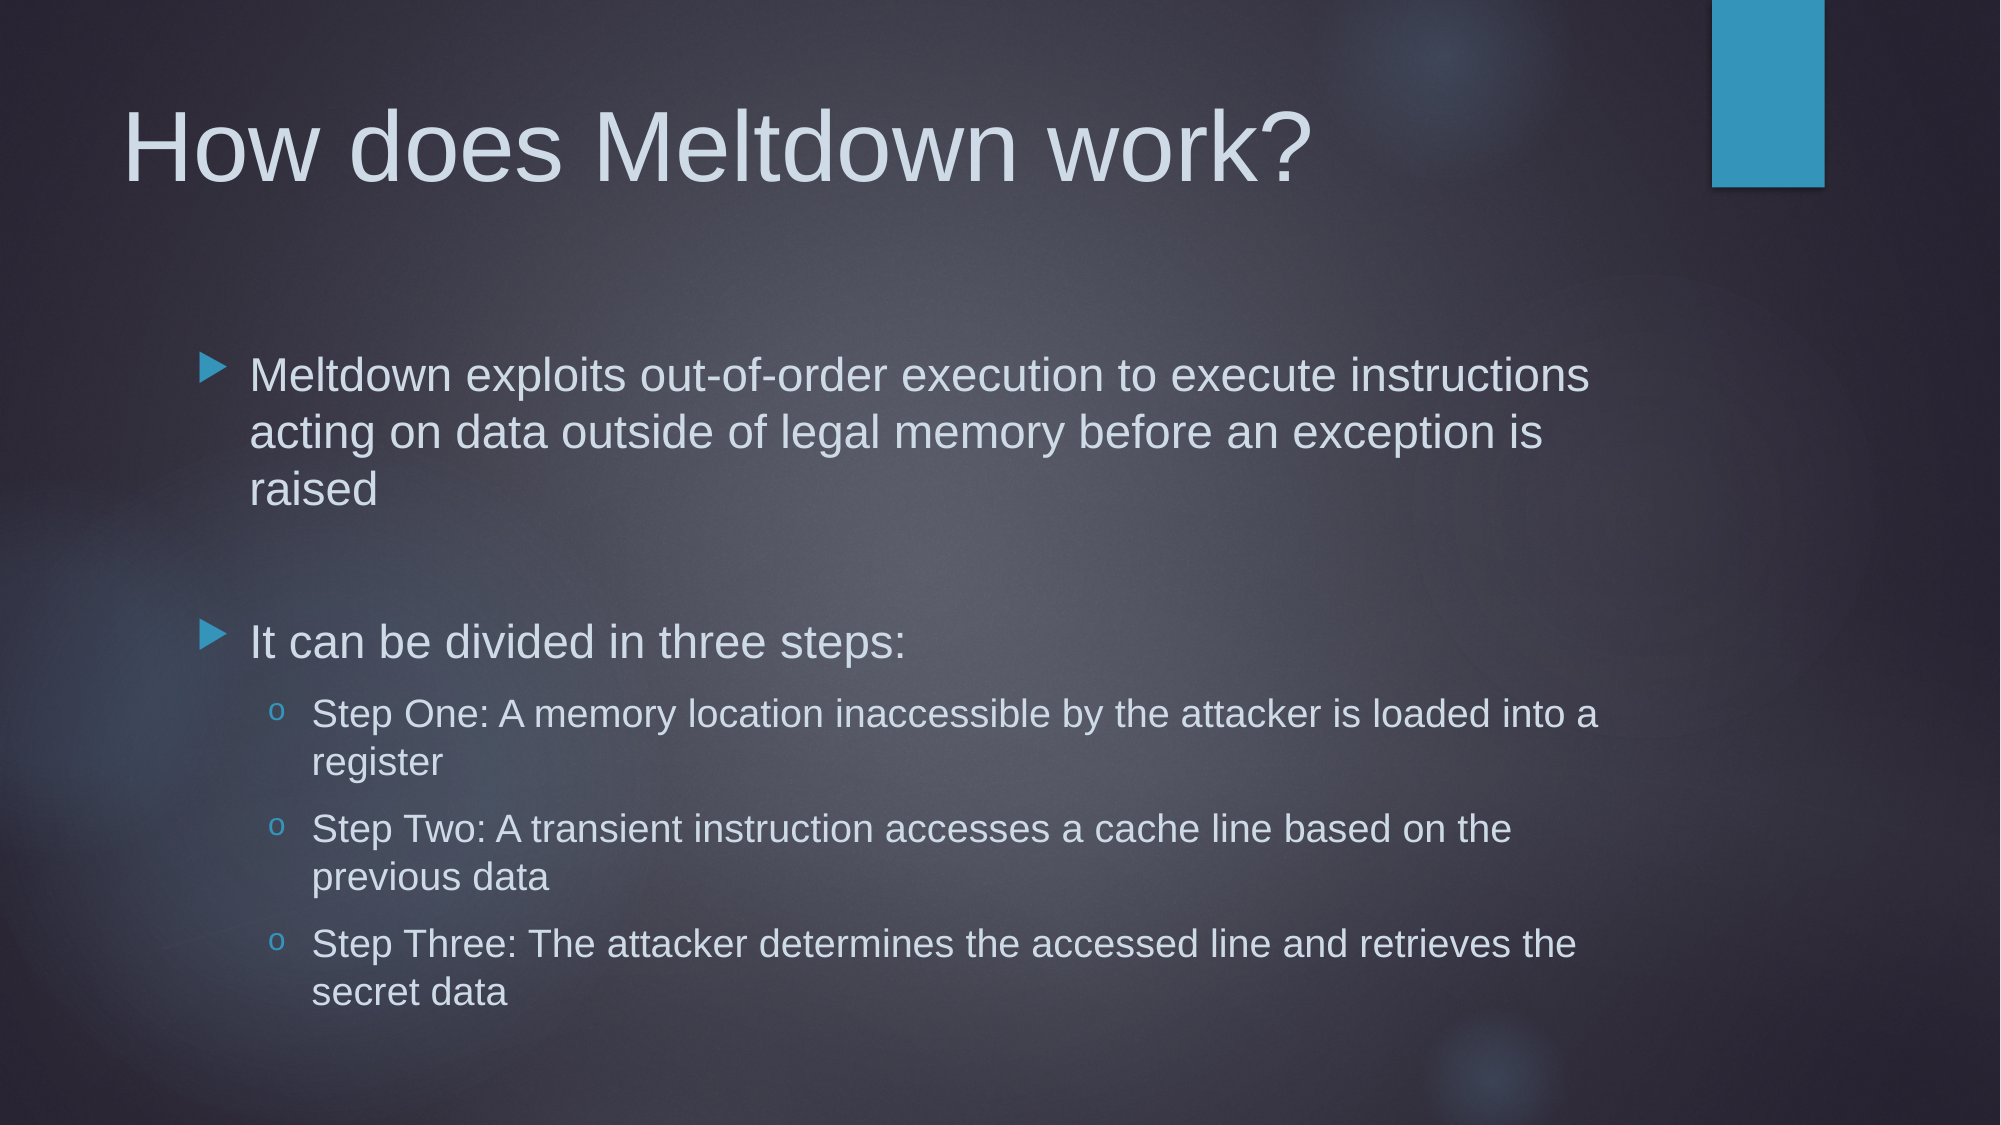

# How does Meltdown work?
Meltdown exploits out-of-order execution to execute instructions acting on data outside of legal memory before an exception is raised

It can be divided in three steps:
Step One: A memory location inaccessible by the attacker is loaded into a register
Step Two: A transient instruction accesses a cache line based on the previous data
Step Three: The attacker determines the accessed line and retrieves the secret data